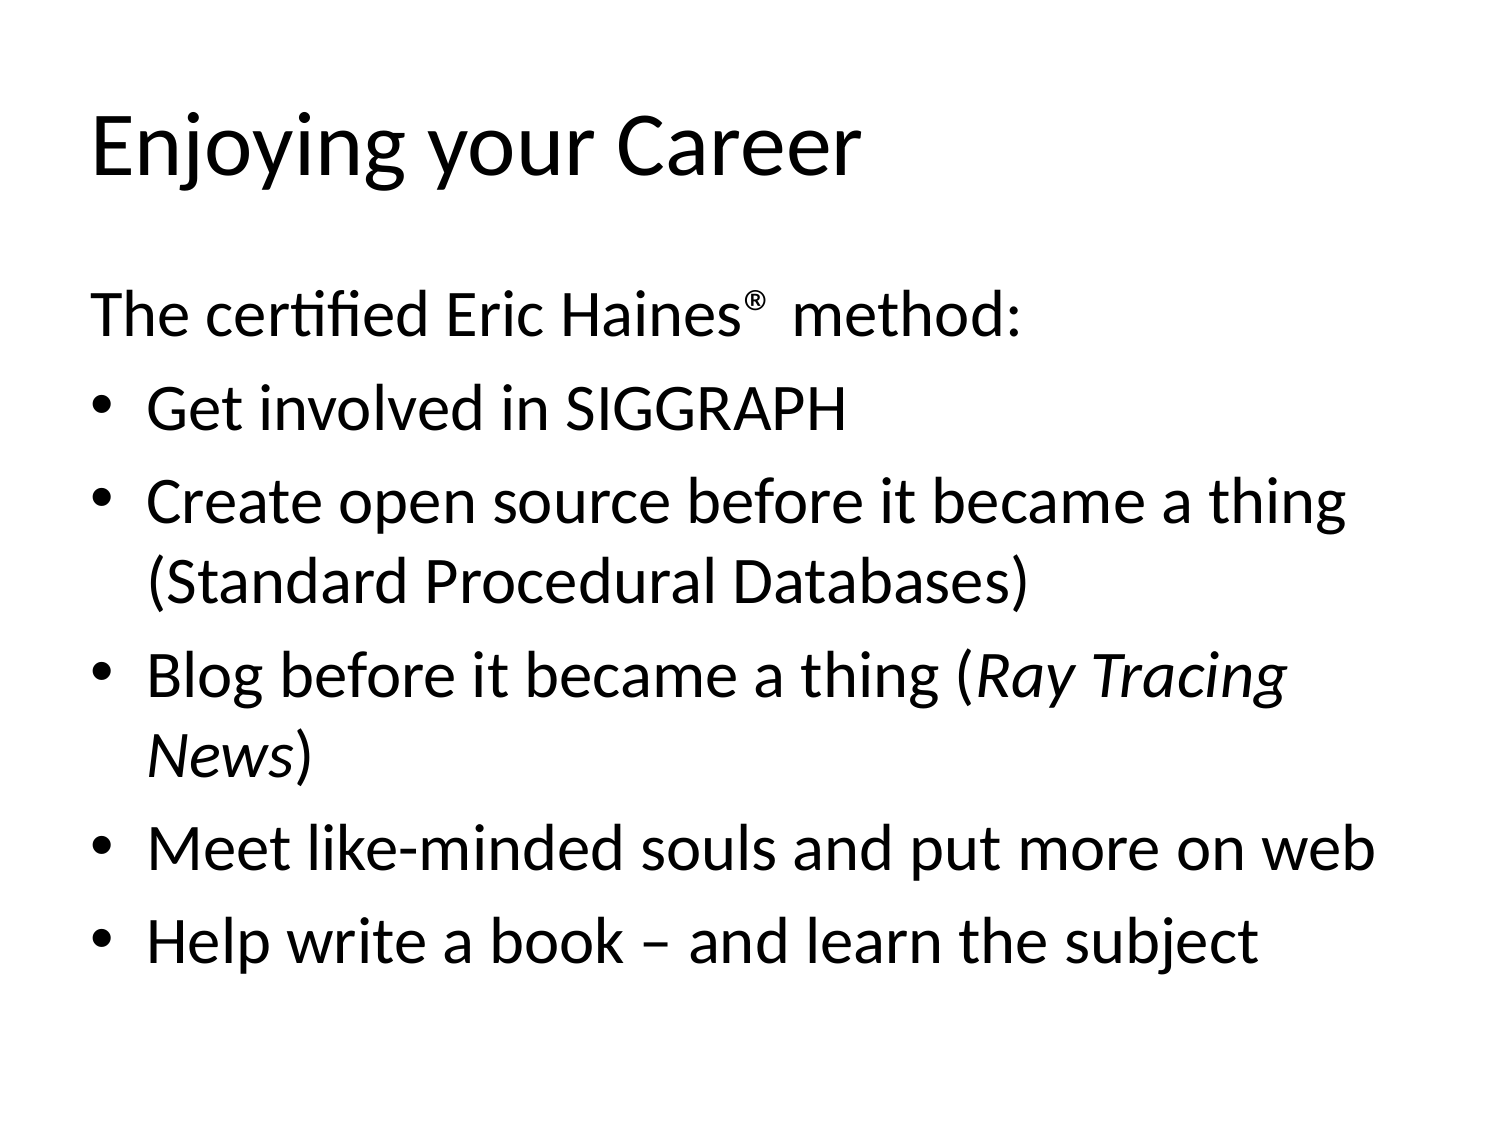

# Enjoying your Career
The certified Eric Haines® method:
Get involved in SIGGRAPH
Create open source before it became a thing (Standard Procedural Databases)
Blog before it became a thing (Ray Tracing News)
Meet like-minded souls and put more on web
Help write a book – and learn the subject